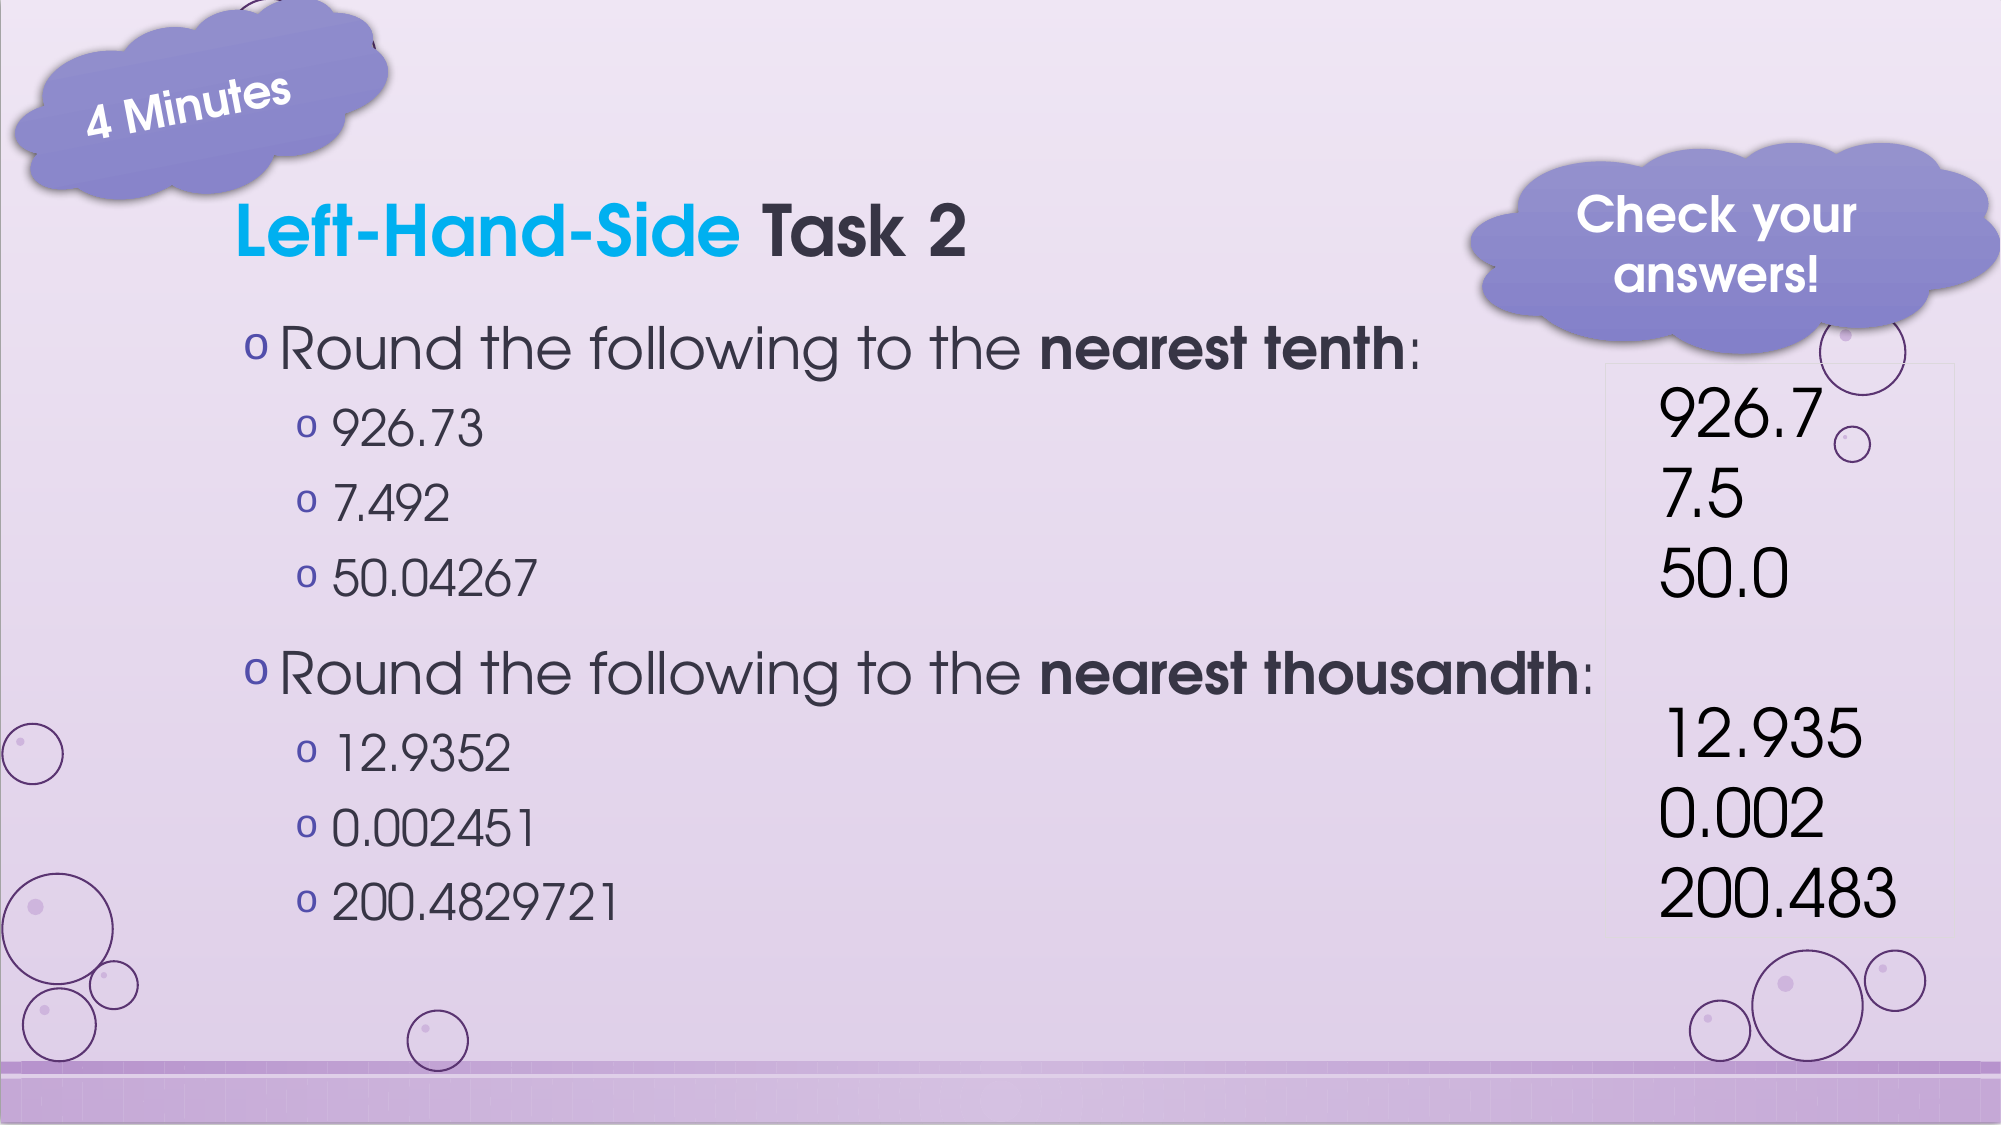

4 Minutes
# Left-Hand-Side Task 2
Check your answers!
Round the following to the nearest tenth:
926.73
7.492
50.04267
Round the following to the nearest thousandth:
12.9352
0.002451
200.4829721
926.7
7.5
50.0

12.935
0.002
200.483